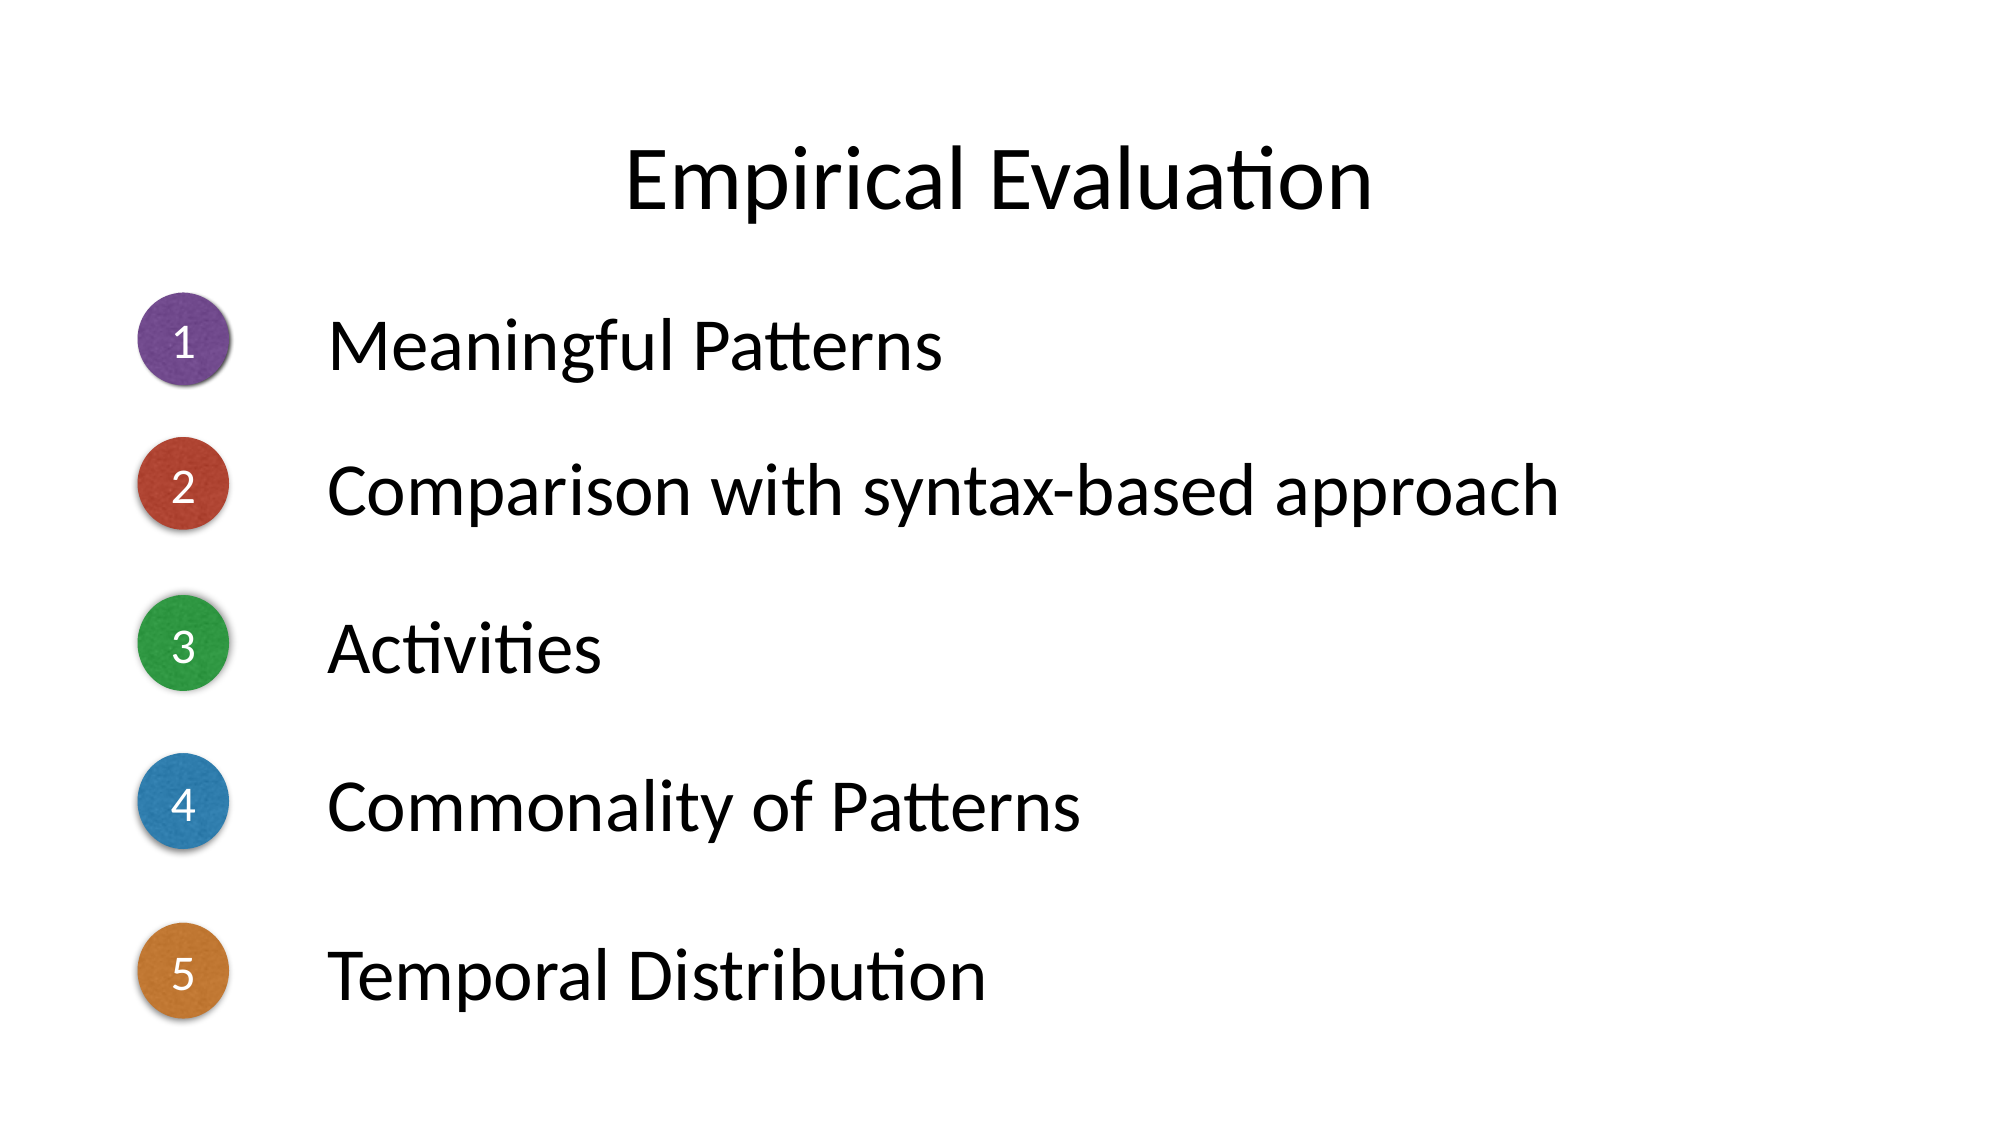

# Empirical Evaluation
1
Meaningful Patterns
Comparison with syntax-based approach
2
3
Activities
4
Commonality of Patterns
5
Temporal Distribution